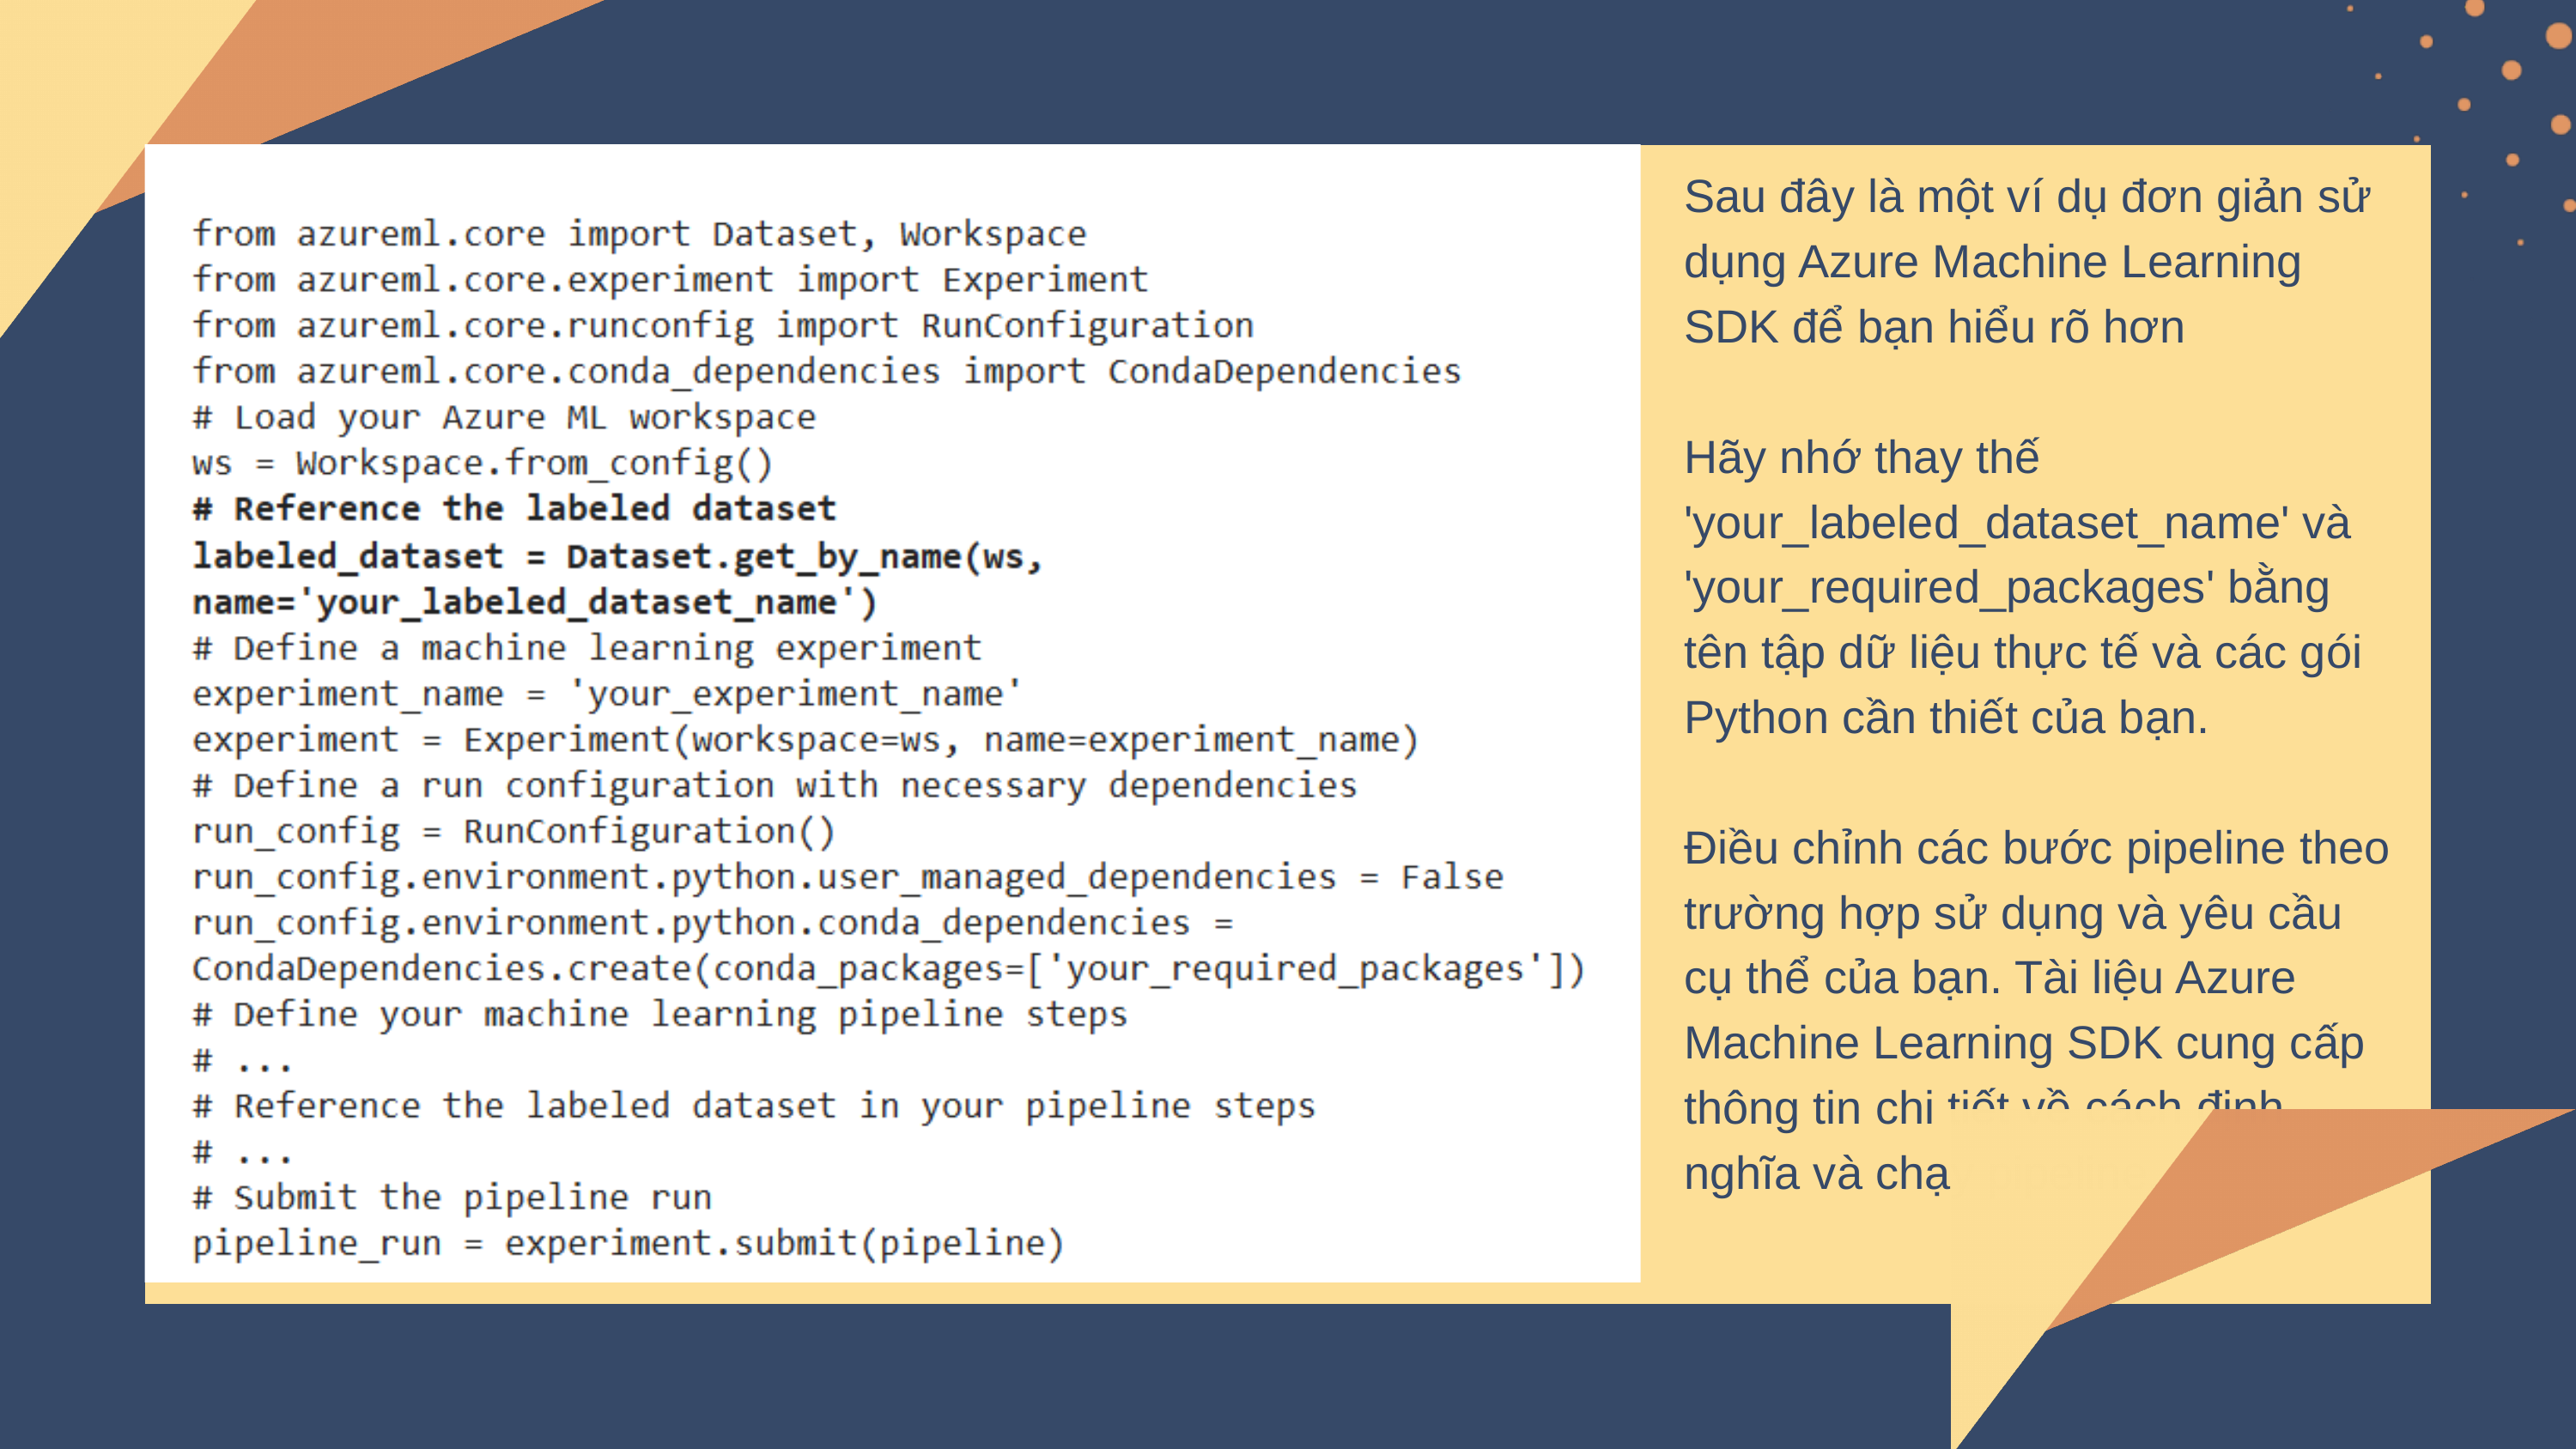

Sau đây là một ví dụ đơn giản sử dụng Azure Machine Learning SDK để bạn hiểu rõ hơn

Hãy nhớ thay thế 'your_labeled_dataset_name' và 'your_required_packages' bằng tên tập dữ liệu thực tế và các gói Python cần thiết của bạn.

Điều chỉnh các bước pipeline theo trường hợp sử dụng và yêu cầu cụ thể của bạn. Tài liệu Azure Machine Learning SDK cung cấp thông tin chi tiết về cách định nghĩa và chạy pipeline.